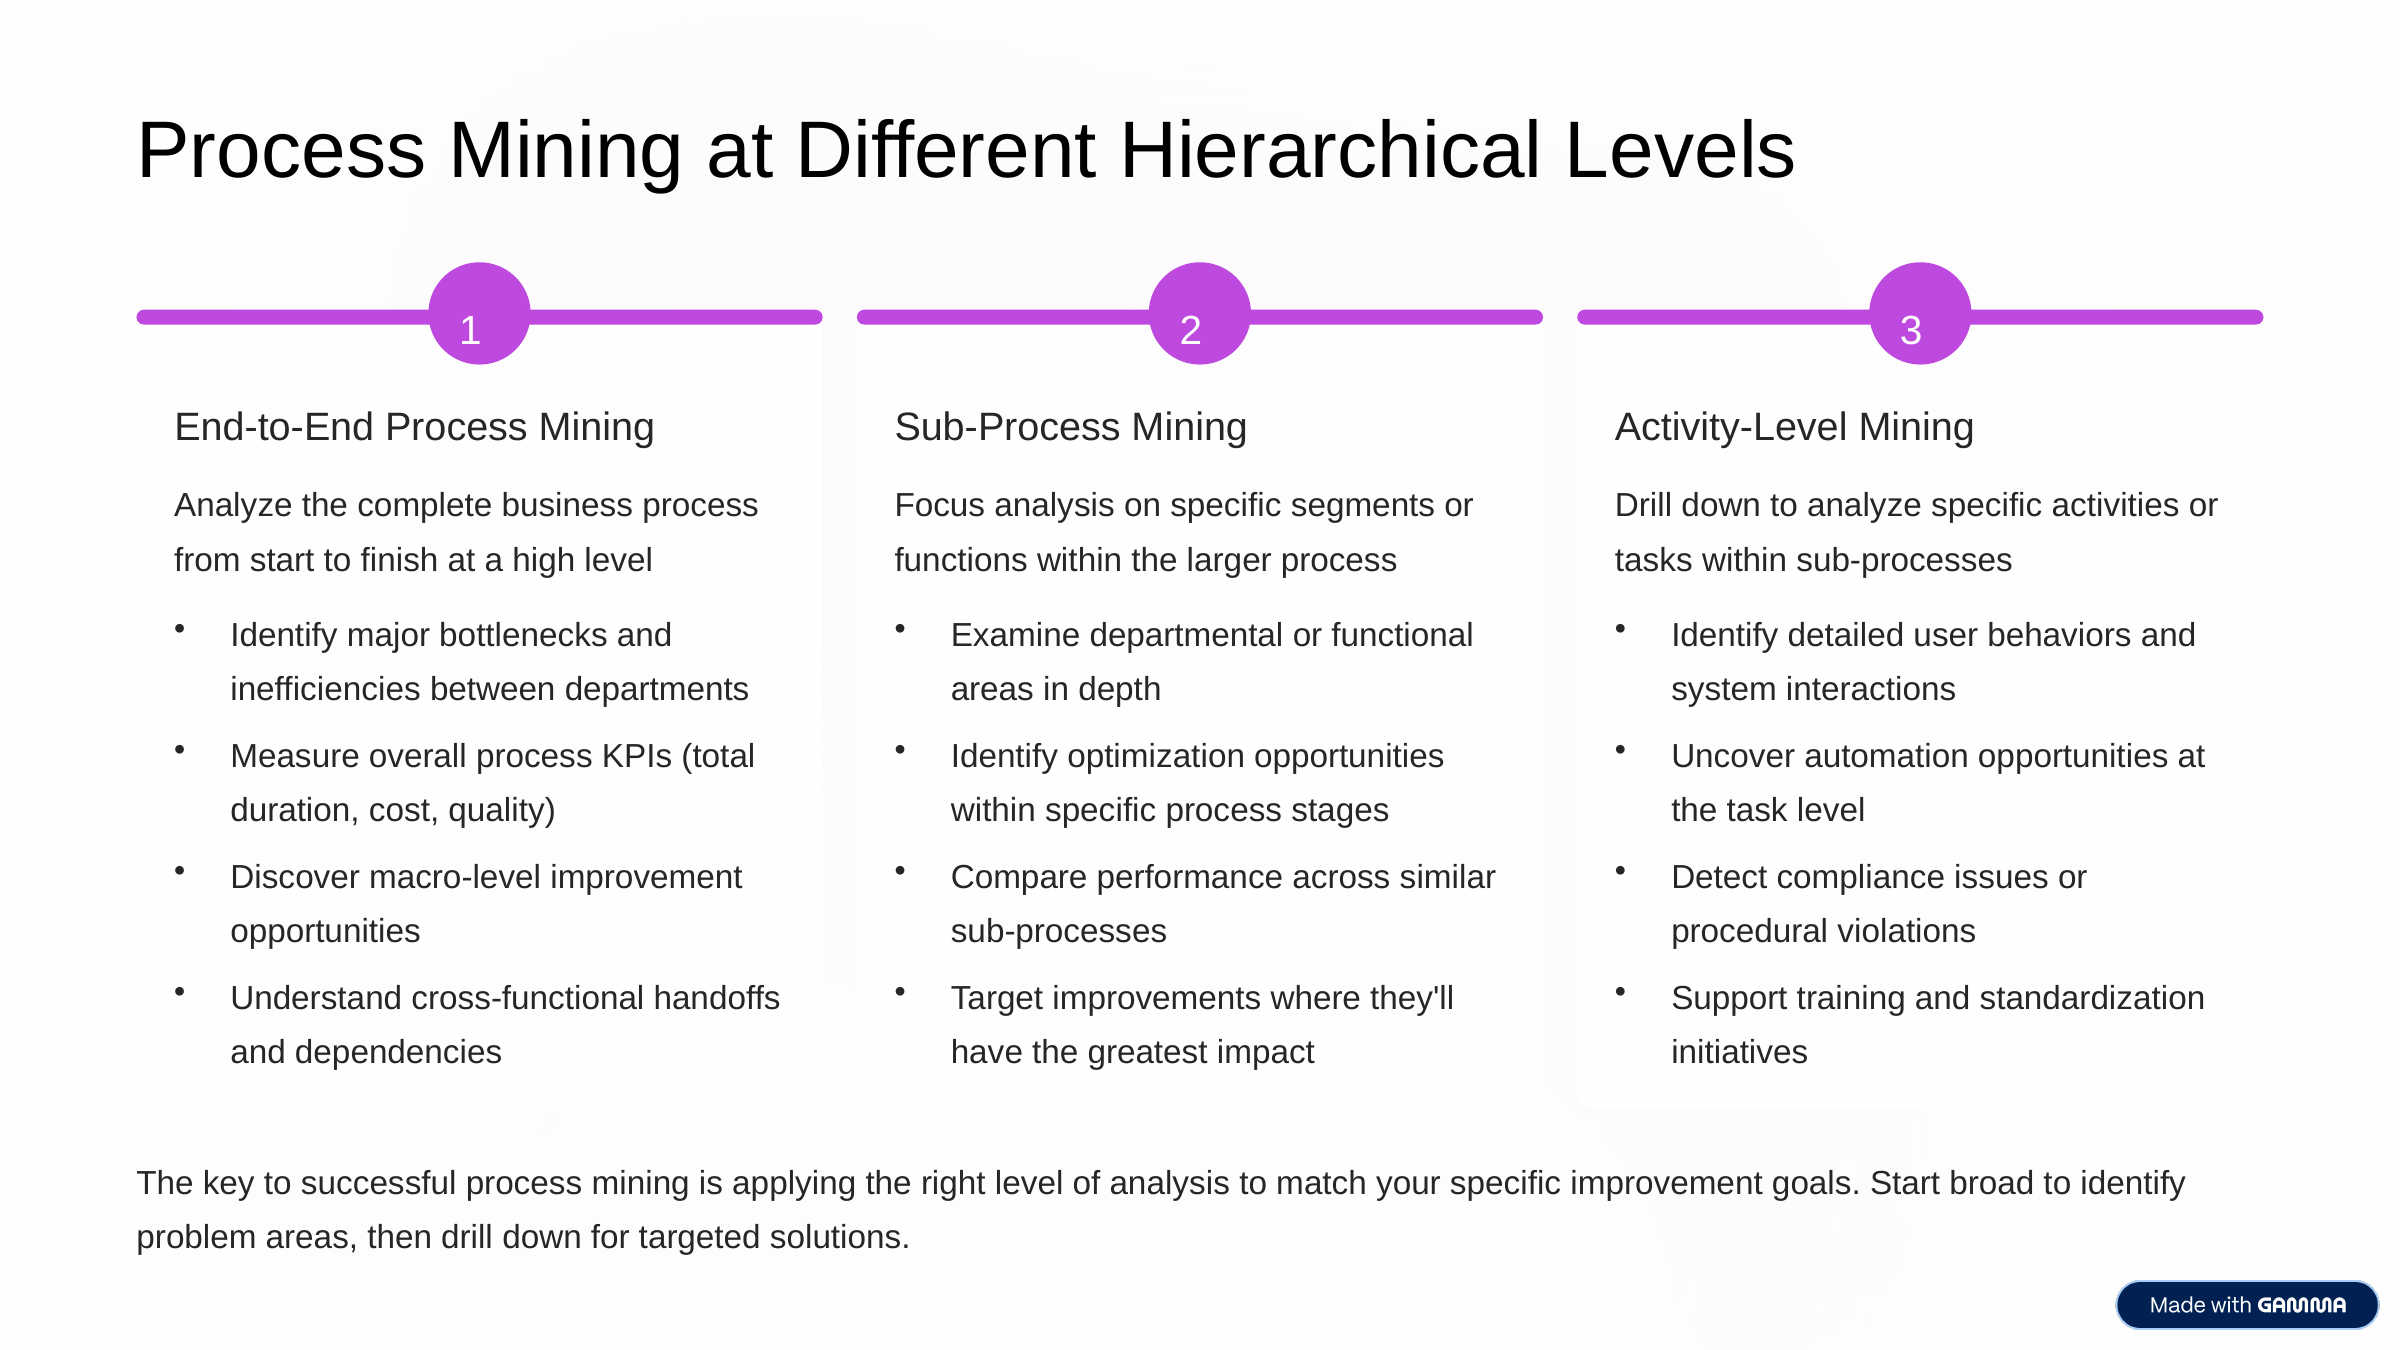

Process Mining at Different Hierarchical Levels

1
2
3

End-to-End Process Mining
Sub-Process Mining
Activity-Level Mining
Analyze the complete business process from start to finish at a high level
Focus analysis on specific segments or functions within the larger process
Drill down to analyze specific activities or tasks within sub-processes
Identify major bottlenecks and inefficiencies between departments
Examine departmental or functional areas in depth
Identify detailed user behaviors and system interactions
Measure overall process KPIs (total duration, cost, quality)
Identify optimization opportunities within specific process stages
Uncover automation opportunities at the task level
Discover macro-level improvement opportunities
Compare performance across similar sub-processes
Detect compliance issues or procedural violations
Understand cross-functional handoffs and dependencies
Target improvements where they'll have the greatest impact
Support training and standardization initiatives
The key to successful process mining is applying the right level of analysis to match your specific improvement goals. Start broad to identify problem areas, then drill down for targeted solutions.